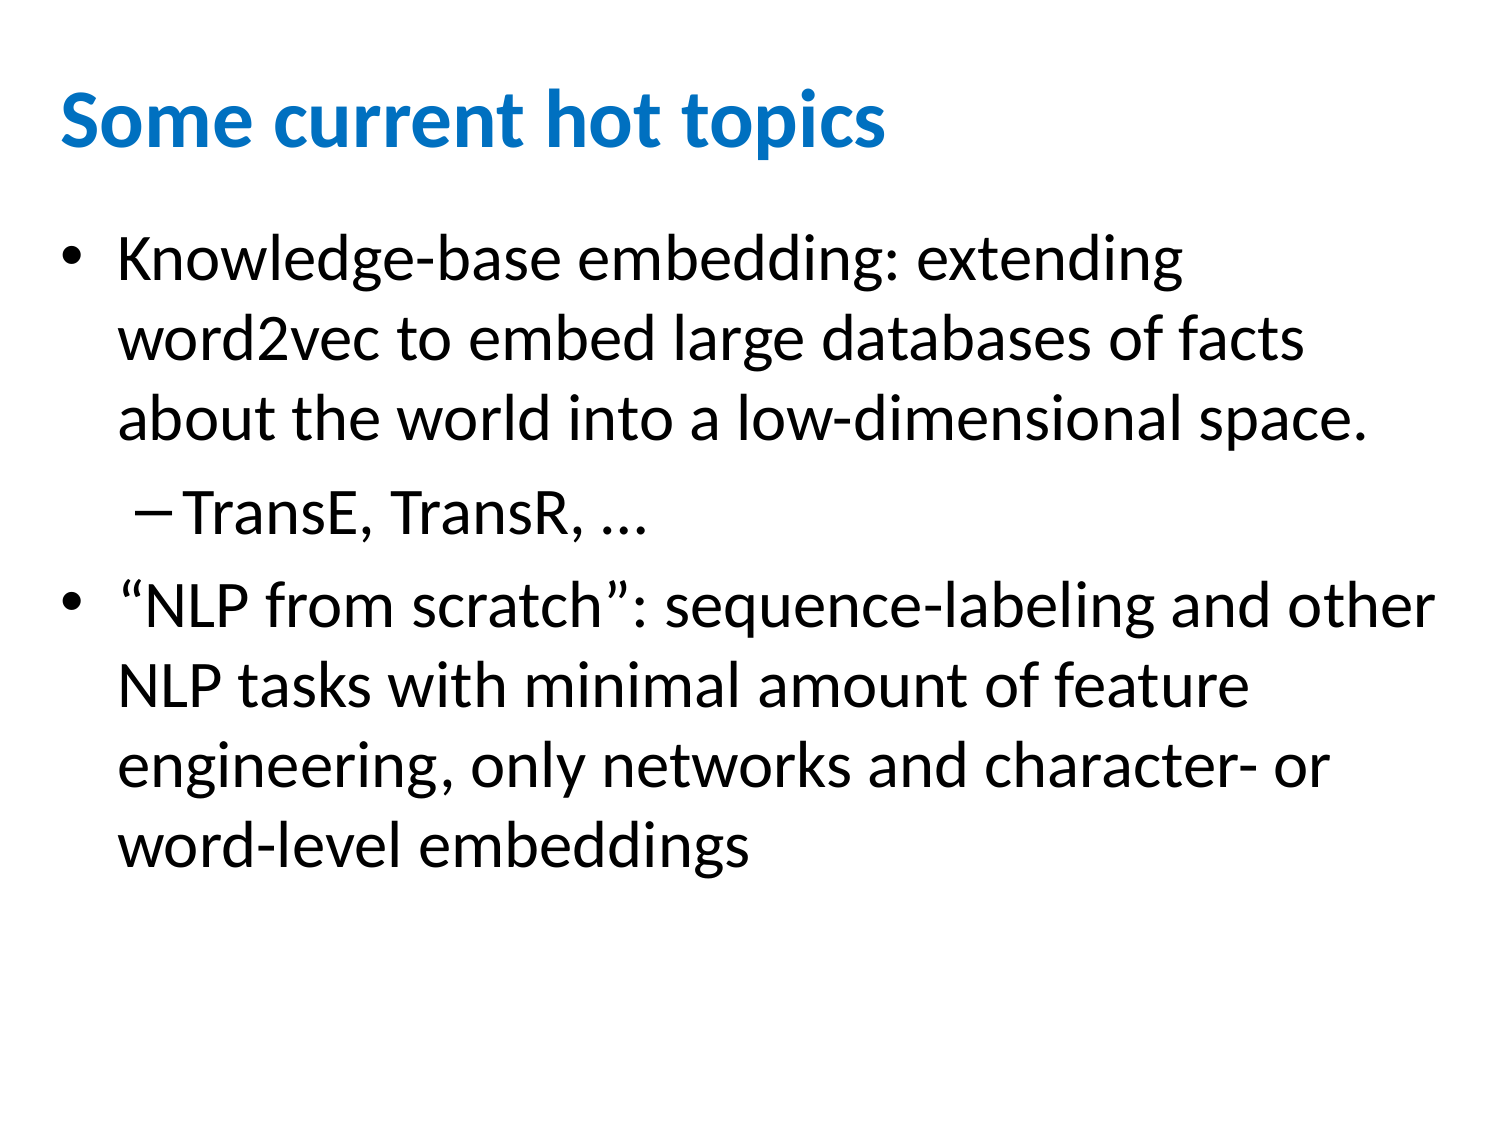

# Some current hot topics
Knowledge-base embedding: extending word2vec to embed large databases of facts about the world into a low-dimensional space.
TransE, TransR, …
“NLP from scratch”: sequence-labeling and other NLP tasks with minimal amount of feature engineering, only networks and character- or word-level embeddings